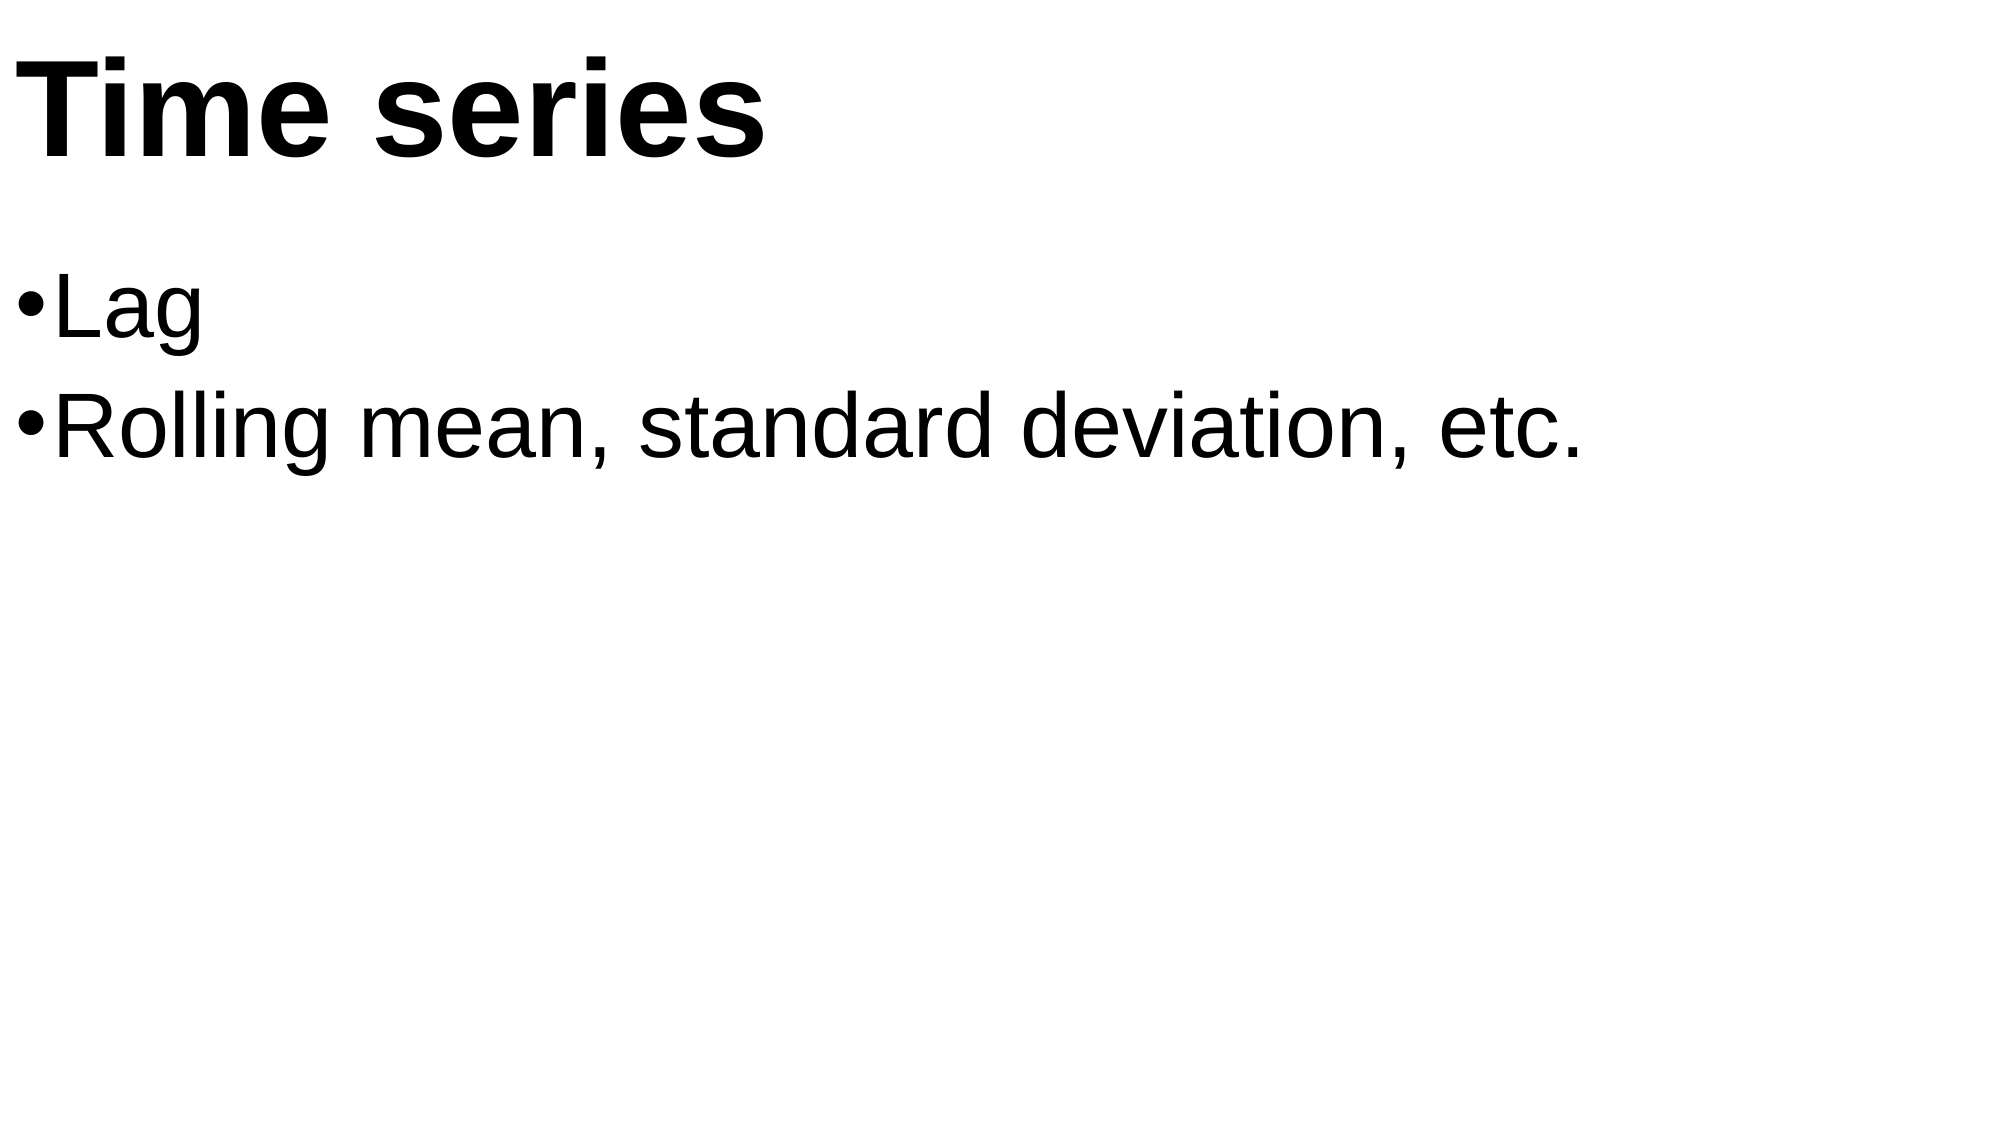

# Time series
Lag
Rolling mean, standard deviation, etc.